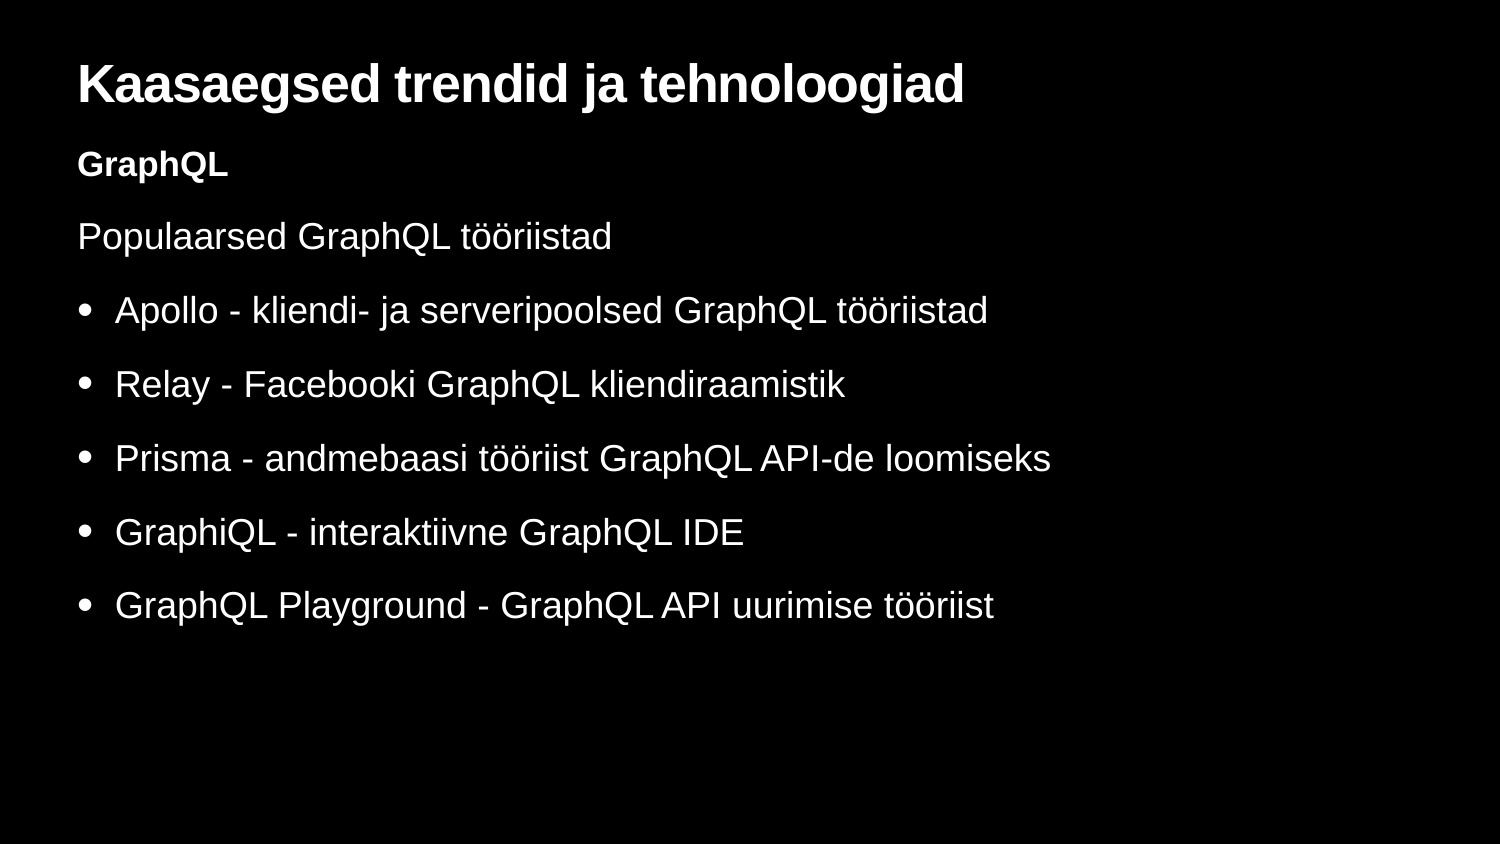

# Kaasaegsed trendid ja tehnoloogiad
GraphQL
Populaarsed GraphQL tööriistad
Apollo - kliendi- ja serveripoolsed GraphQL tööriistad
Relay - Facebooki GraphQL kliendiraamistik
Prisma - andmebaasi tööriist GraphQL API-de loomiseks
GraphiQL - interaktiivne GraphQL IDE
GraphQL Playground - GraphQL API uurimise tööriist